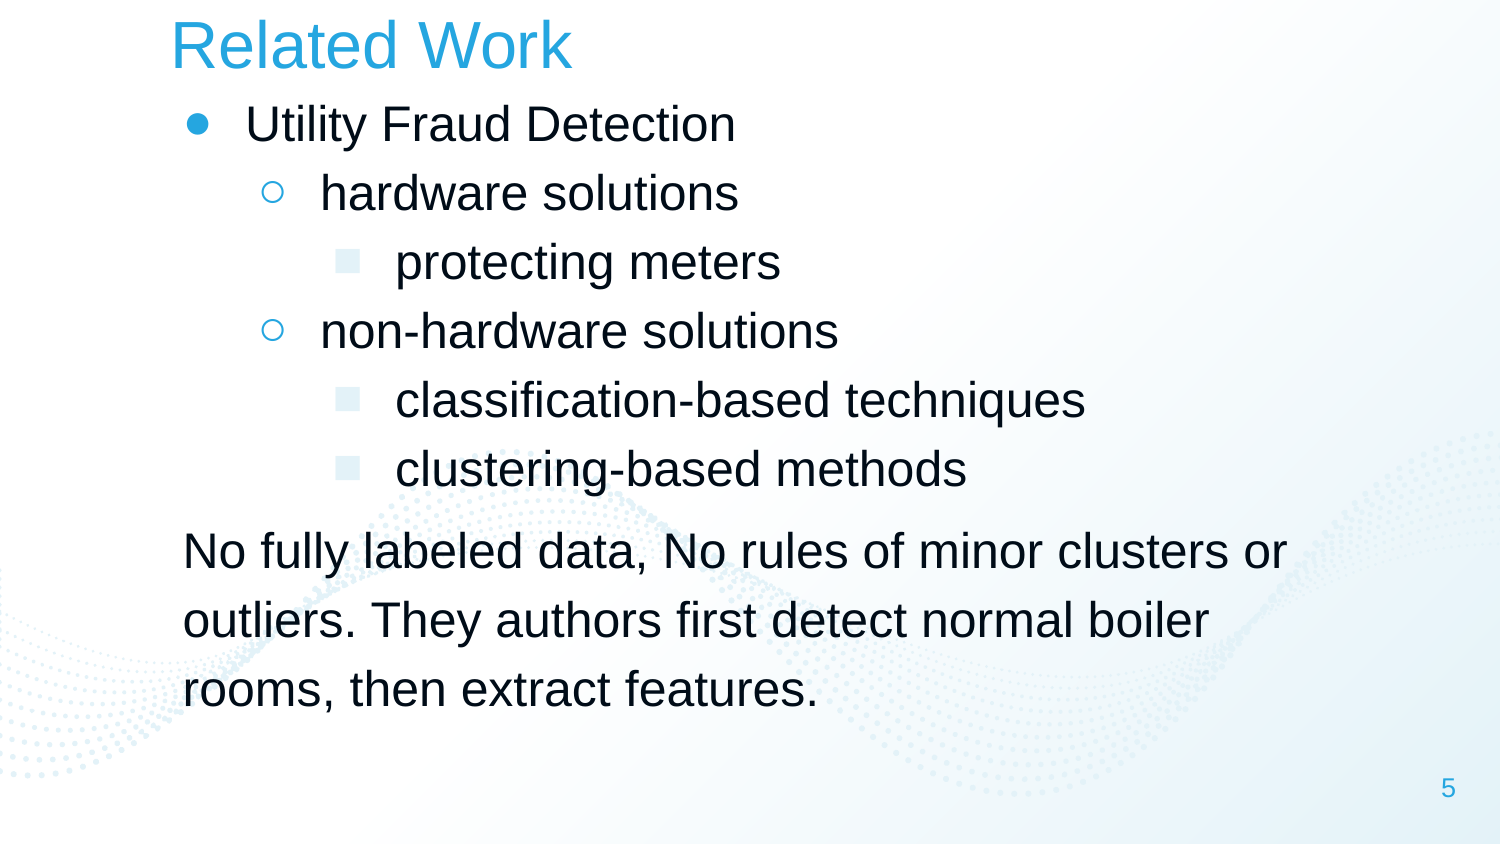

# Related Work
Utility Fraud Detection
hardware solutions
protecting meters
non-hardware solutions
classification-based techniques
clustering-based methods
No fully labeled data, No rules of minor clusters or outliers. They authors first detect normal boiler rooms, then extract features.
5